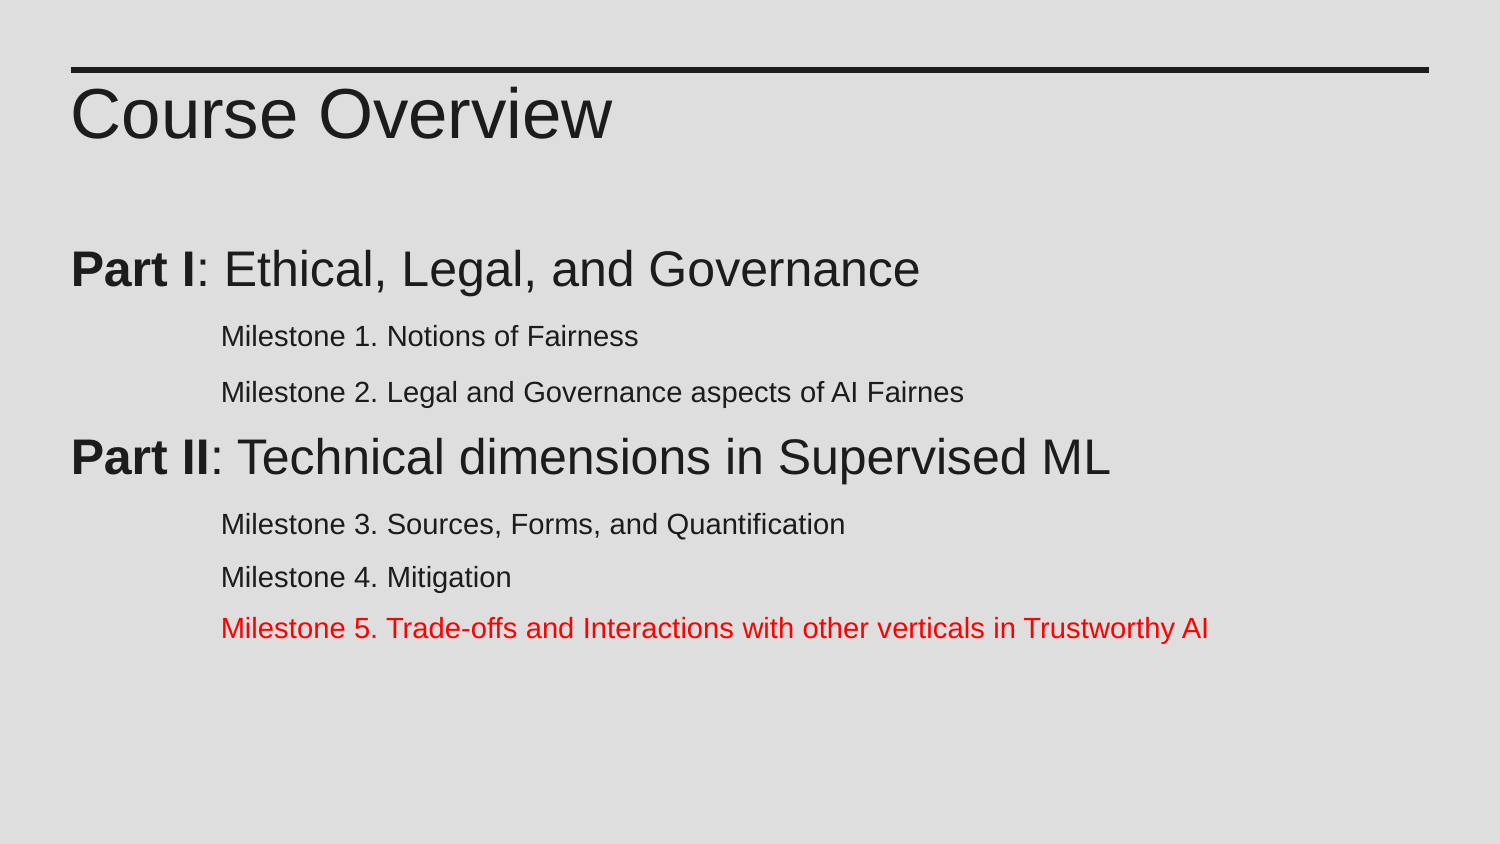

Course Overview
Part I: Ethical, Legal, and Governance
	Milestone 1. Notions of Fairness
	Milestone 2. Legal and Governance aspects of AI Fairnes
Part II: Technical dimensions in Supervised ML
	Milestone 3. Sources, Forms, and Quantification
	Milestone 4. Mitigation
	Milestone 5. Trade-offs and Interactions with other verticals in Trustworthy AI